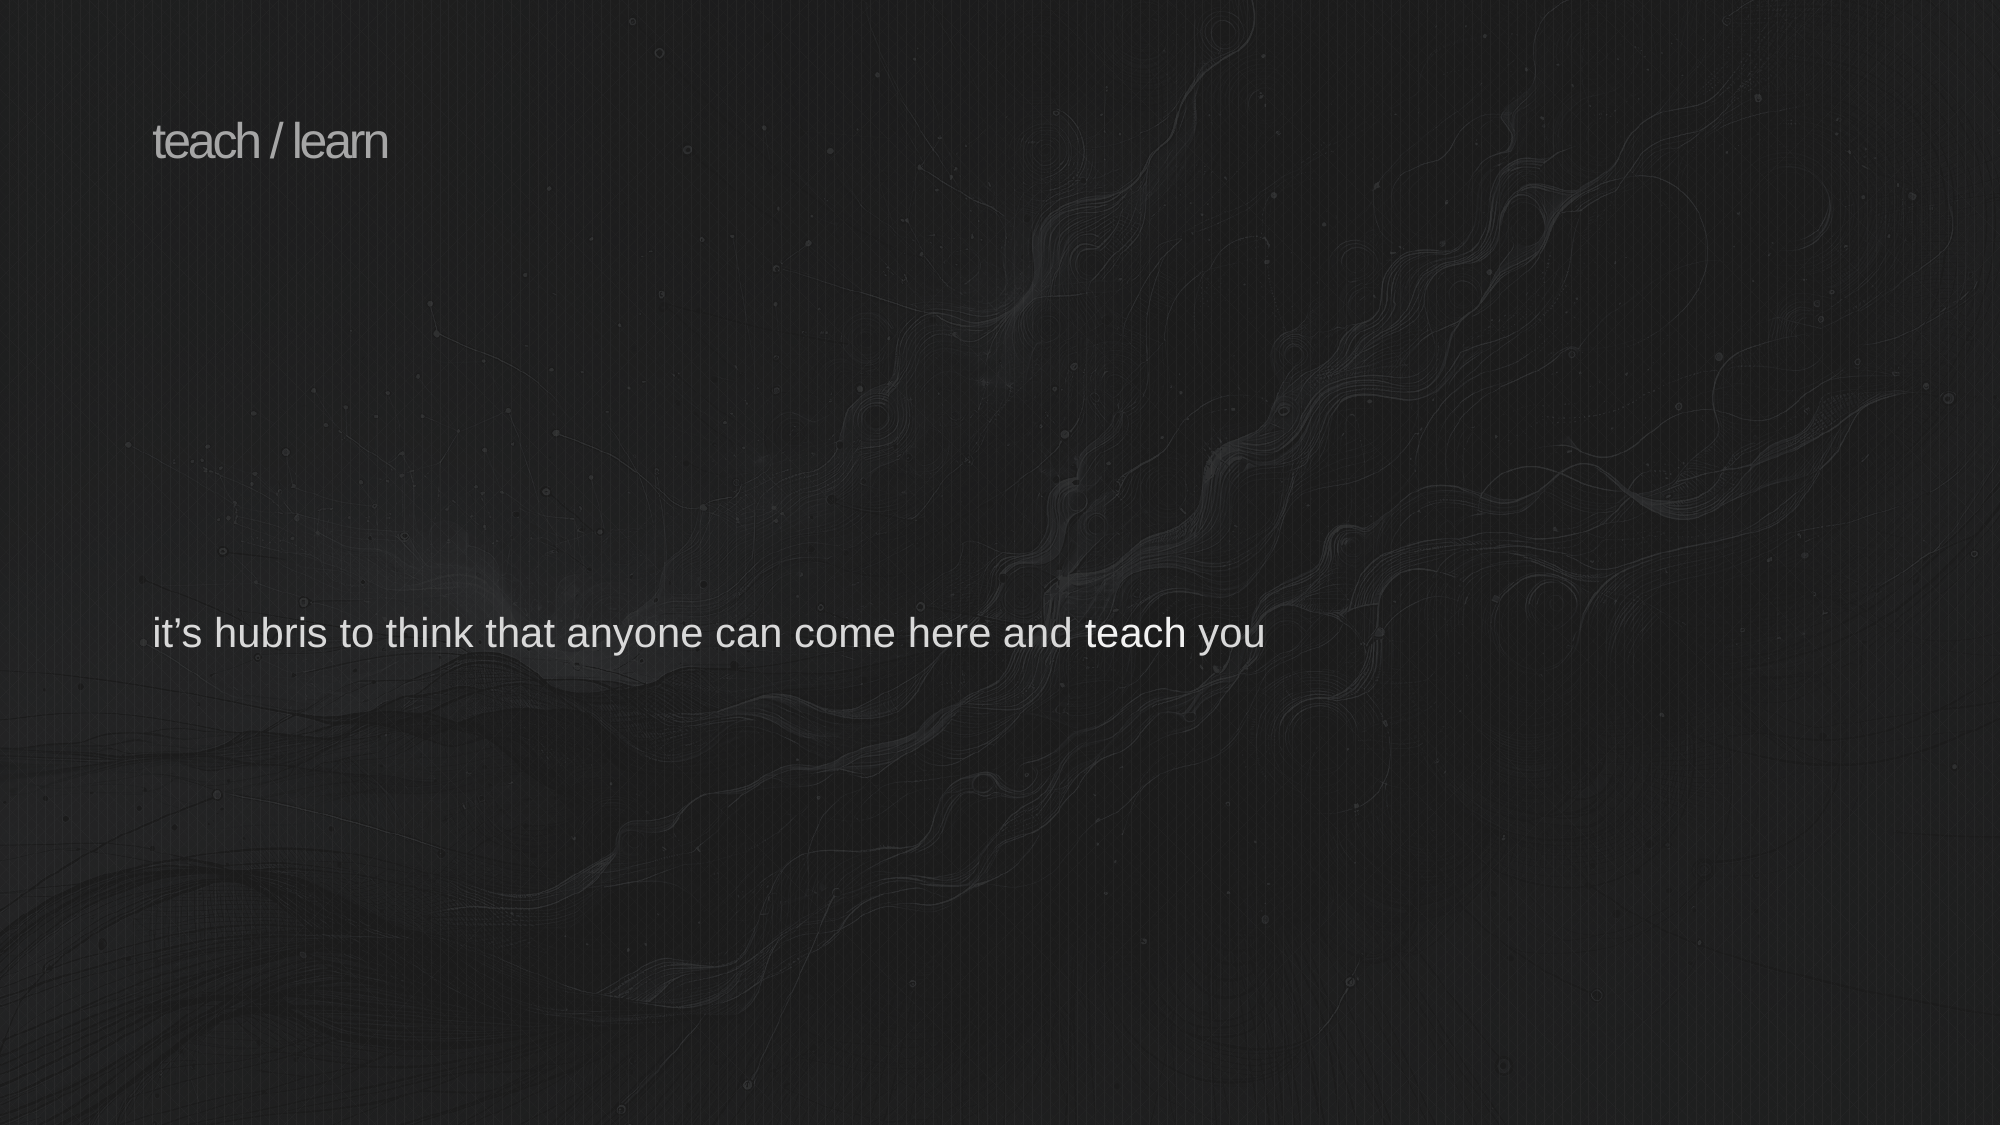

# teach / learn
it’s hubris to think that anyone can come here and teach you